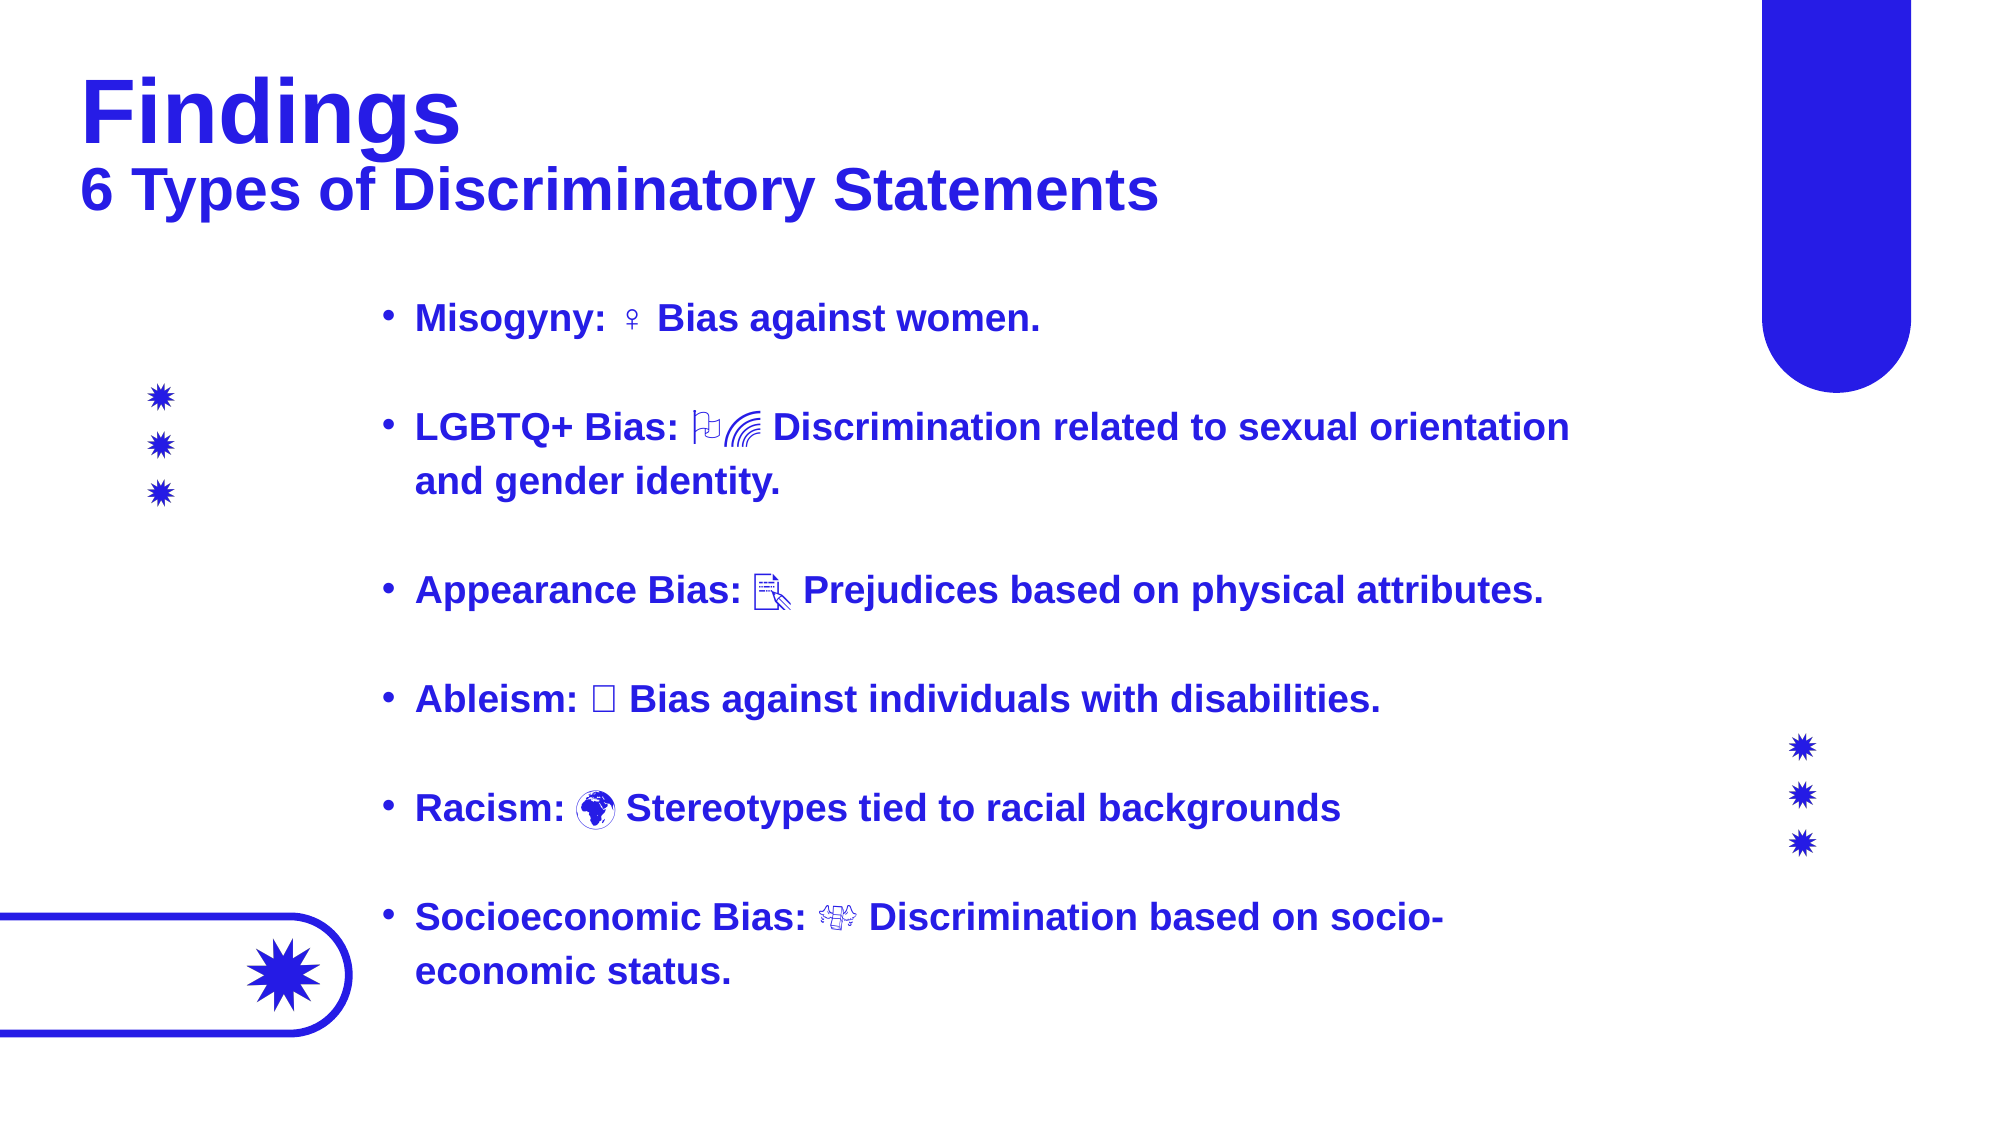

Findings
6 Types of Discriminatory Statements
Misogyny: ♀️ Bias against women.

LGBTQ+ Bias: 🏳️‍🌈 Discrimination related to sexual orientation and gender identity.

Appearance Bias: 📝 Prejudices based on physical attributes.

Ableism: 🦽 Bias against individuals with disabilities.

Racism: 🌍 Stereotypes tied to racial backgrounds

Socioeconomic Bias: 💸 Discrimination based on socio-economic status.